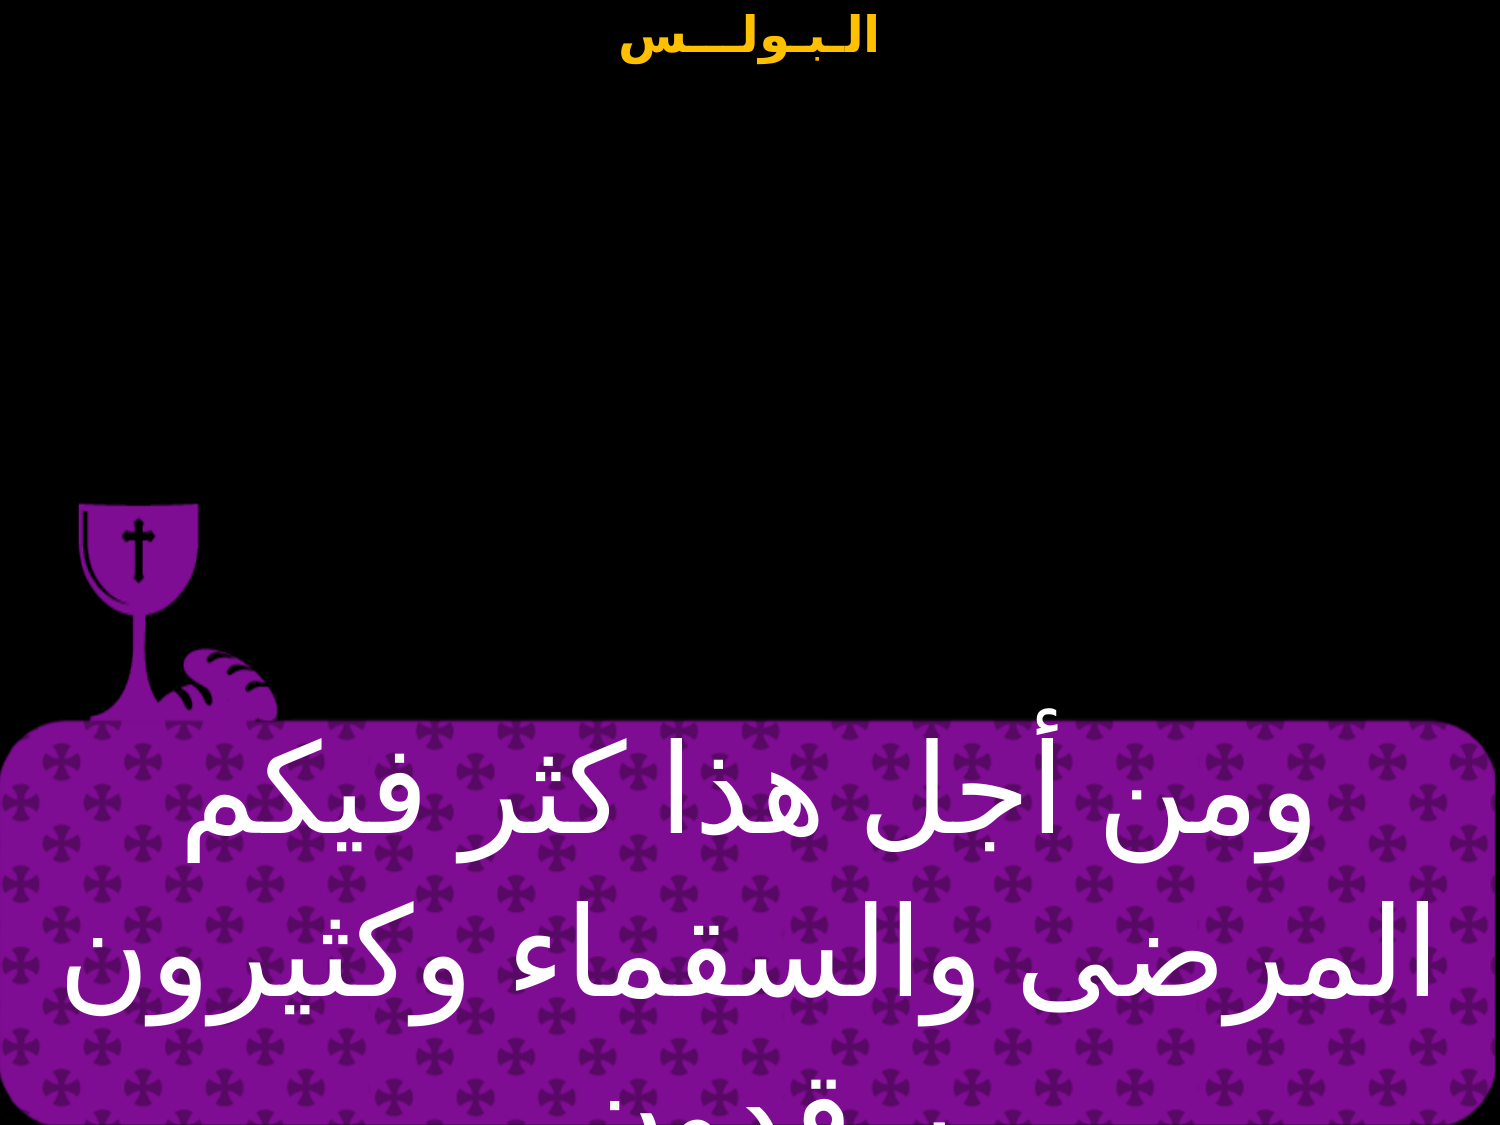

| ومن أجل هذا كثر فيكم المرضى والسقماء وكثيرون يرقدون |
| --- |